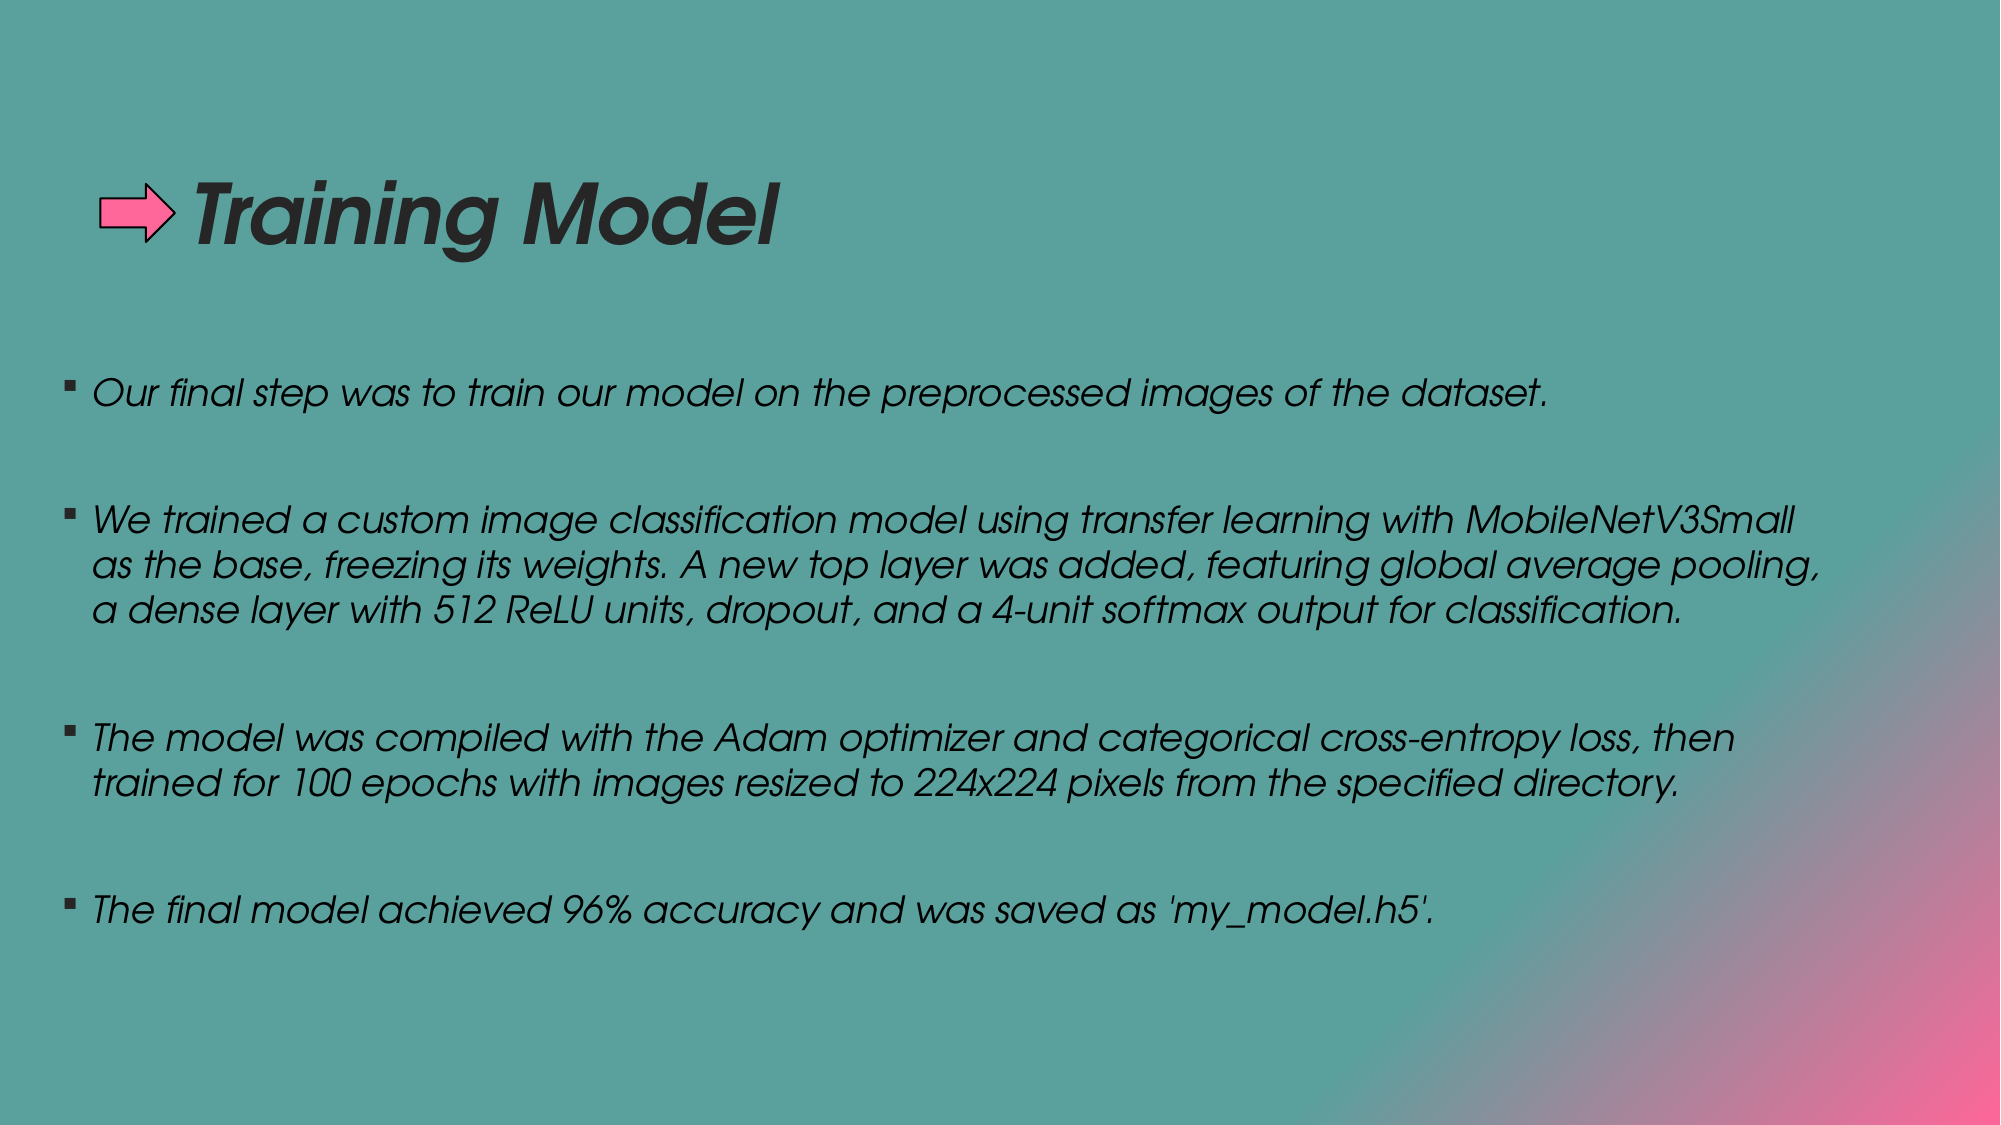

# Training Model

Our final step was to train our model on the preprocessed images of the dataset.

We trained a custom image classification model using transfer learning with MobileNetV3Small as the base, freezing its weights. A new top layer was added, featuring global average pooling, a dense layer with 512 ReLU units, dropout, and a 4-unit softmax output for classification.

The model was compiled with the Adam optimizer and categorical cross-entropy loss, then trained for 100 epochs with images resized to 224x224 pixels from the specified directory.

The final model achieved 96% accuracy and was saved as 'my_model.h5'.